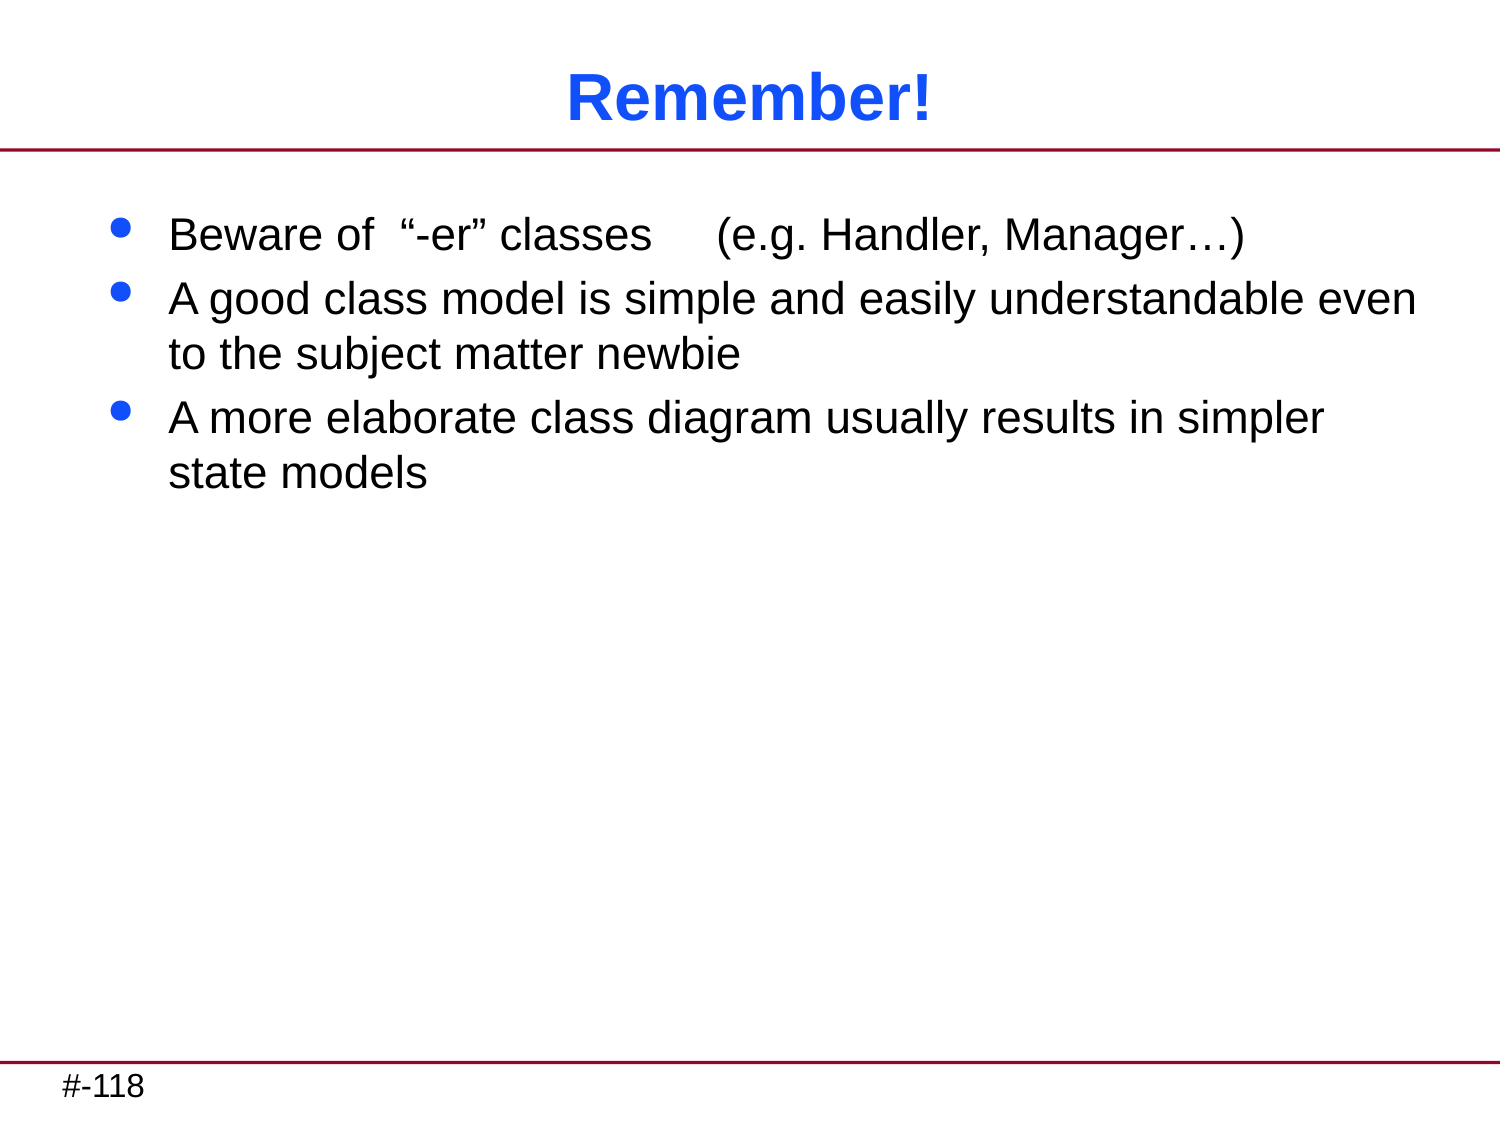

# Remember!
Beware of  “-er” classes     (e.g. Handler, Manager…)
A good class model is simple and easily understandable even to the subject matter newbie
A more elaborate class diagram usually results in simpler state models